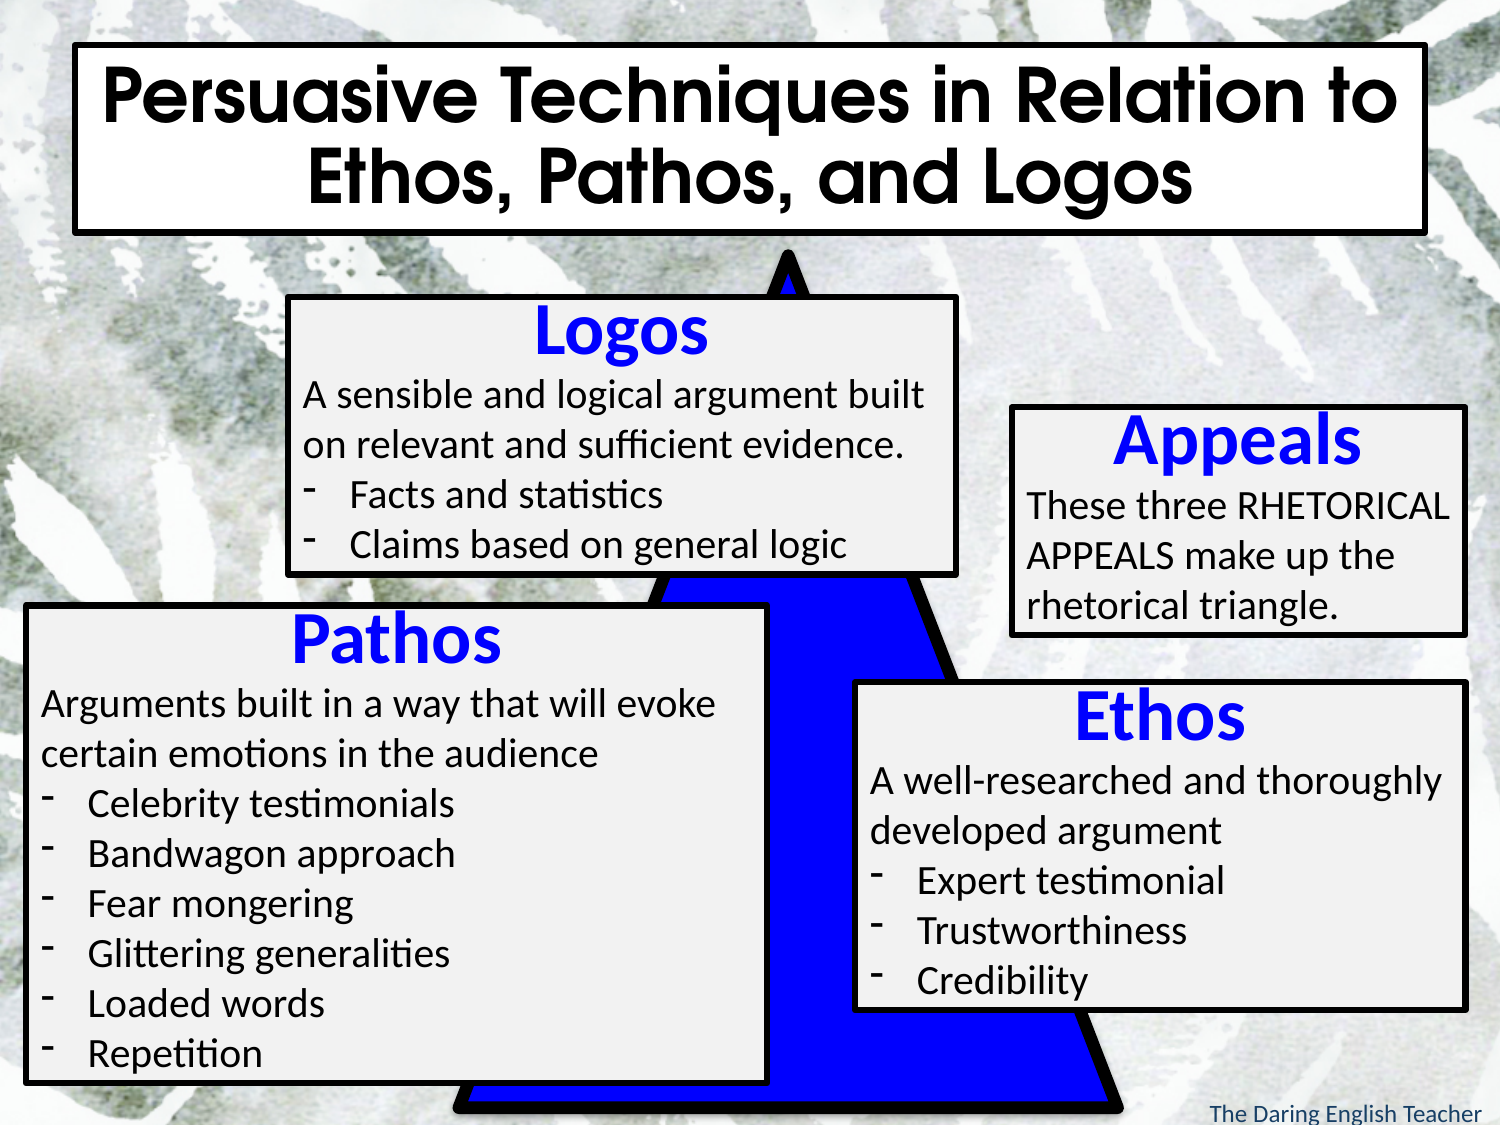

# Persuasive Techniques in Relation to Ethos, Pathos, and Logos

Logos
A sensible and logical argument built on relevant and sufficient evidence.
Facts and statistics
Claims based on general logic
Appeals
These three RHETORICAL APPEALS make up the rhetorical triangle.
Pathos
Arguments built in a way that will evoke certain emotions in the audience
Celebrity testimonials
Bandwagon approach
Fear mongering
Glittering generalities
Loaded words
Repetition
Ethos
A well-researched and thoroughly developed argument
Expert testimonial
Trustworthiness
Credibility